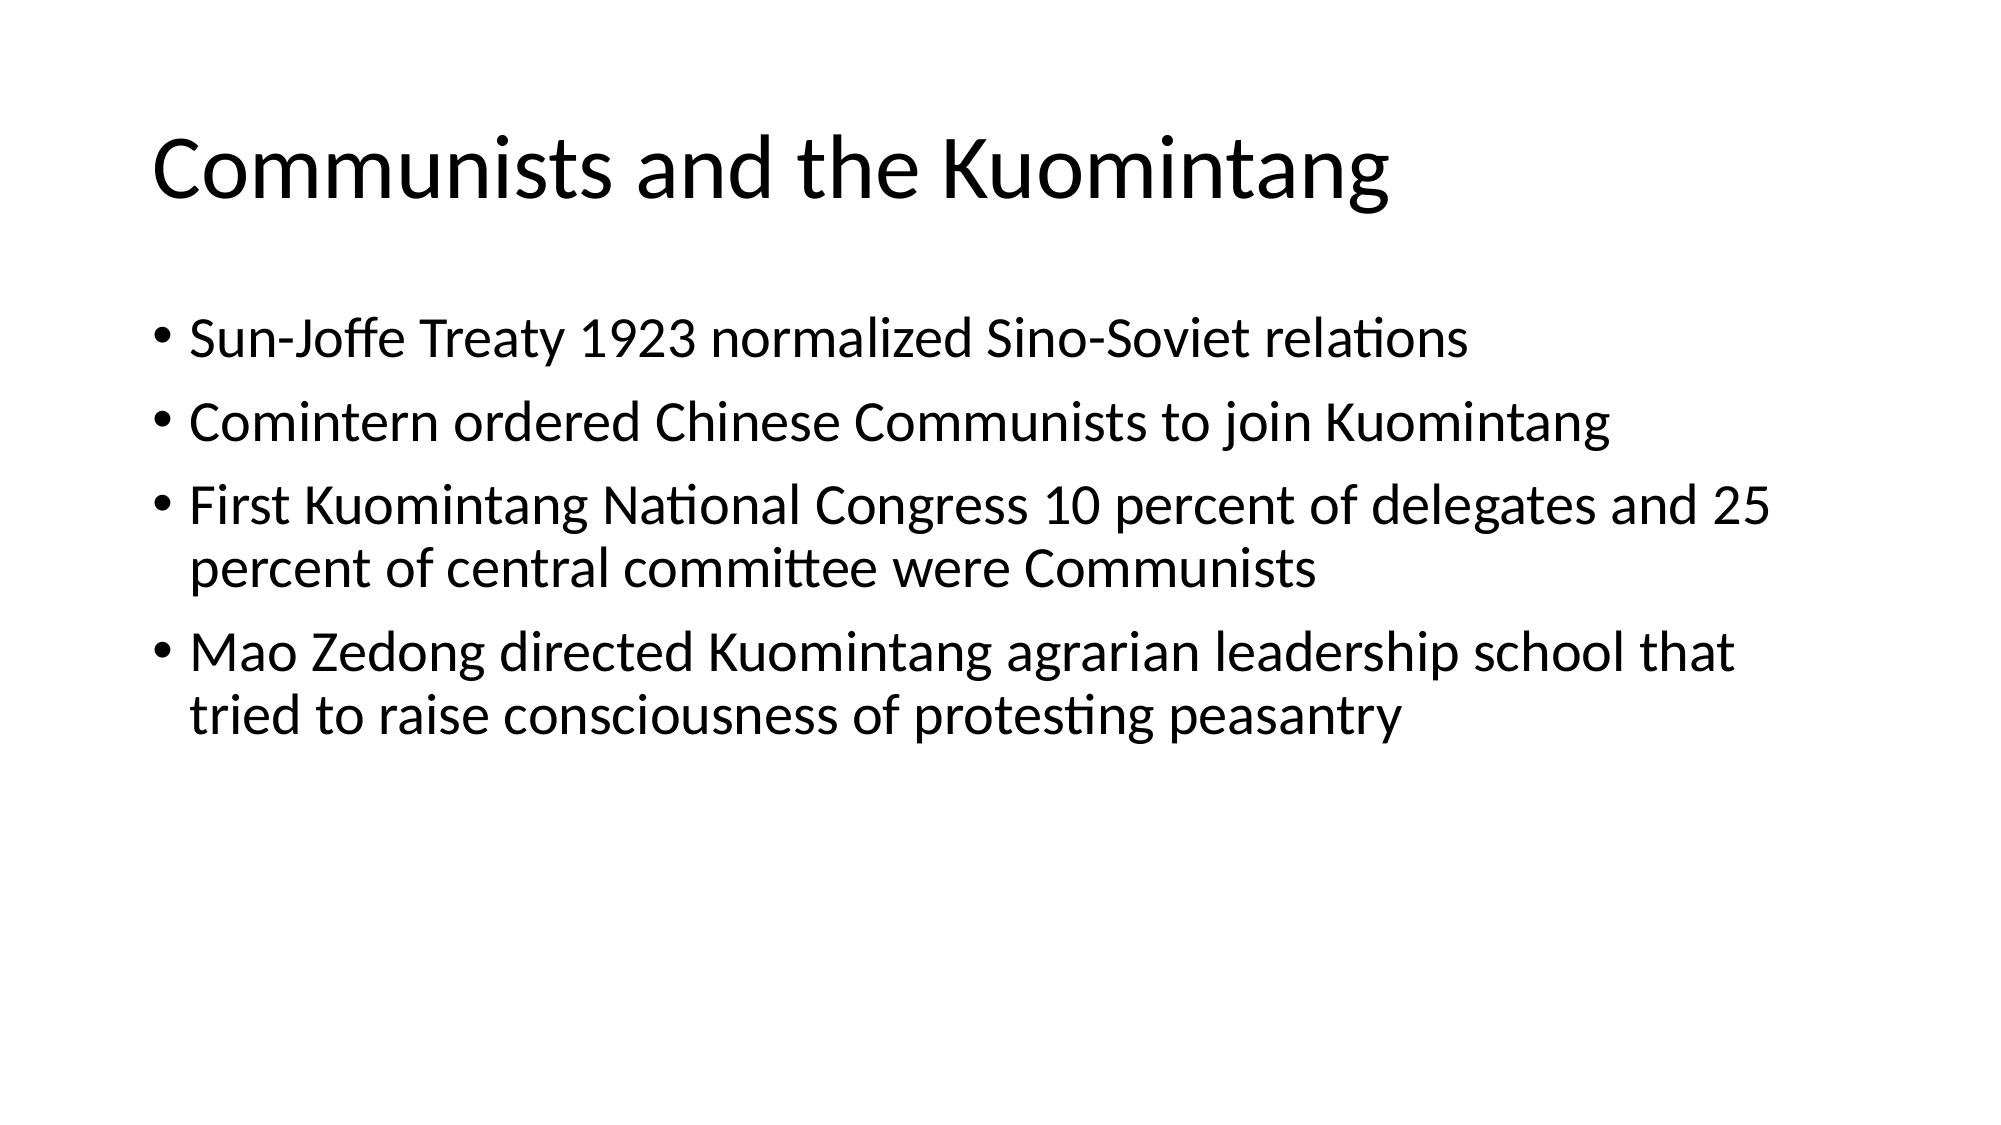

# Communists and the Kuomintang
Sun-Joffe Treaty 1923 normalized Sino-Soviet relations
Comintern ordered Chinese Communists to join Kuomintang
First Kuomintang National Congress 10 percent of delegates and 25 percent of central committee were Communists
Mao Zedong directed Kuomintang agrarian leadership school that tried to raise consciousness of protesting peasantry